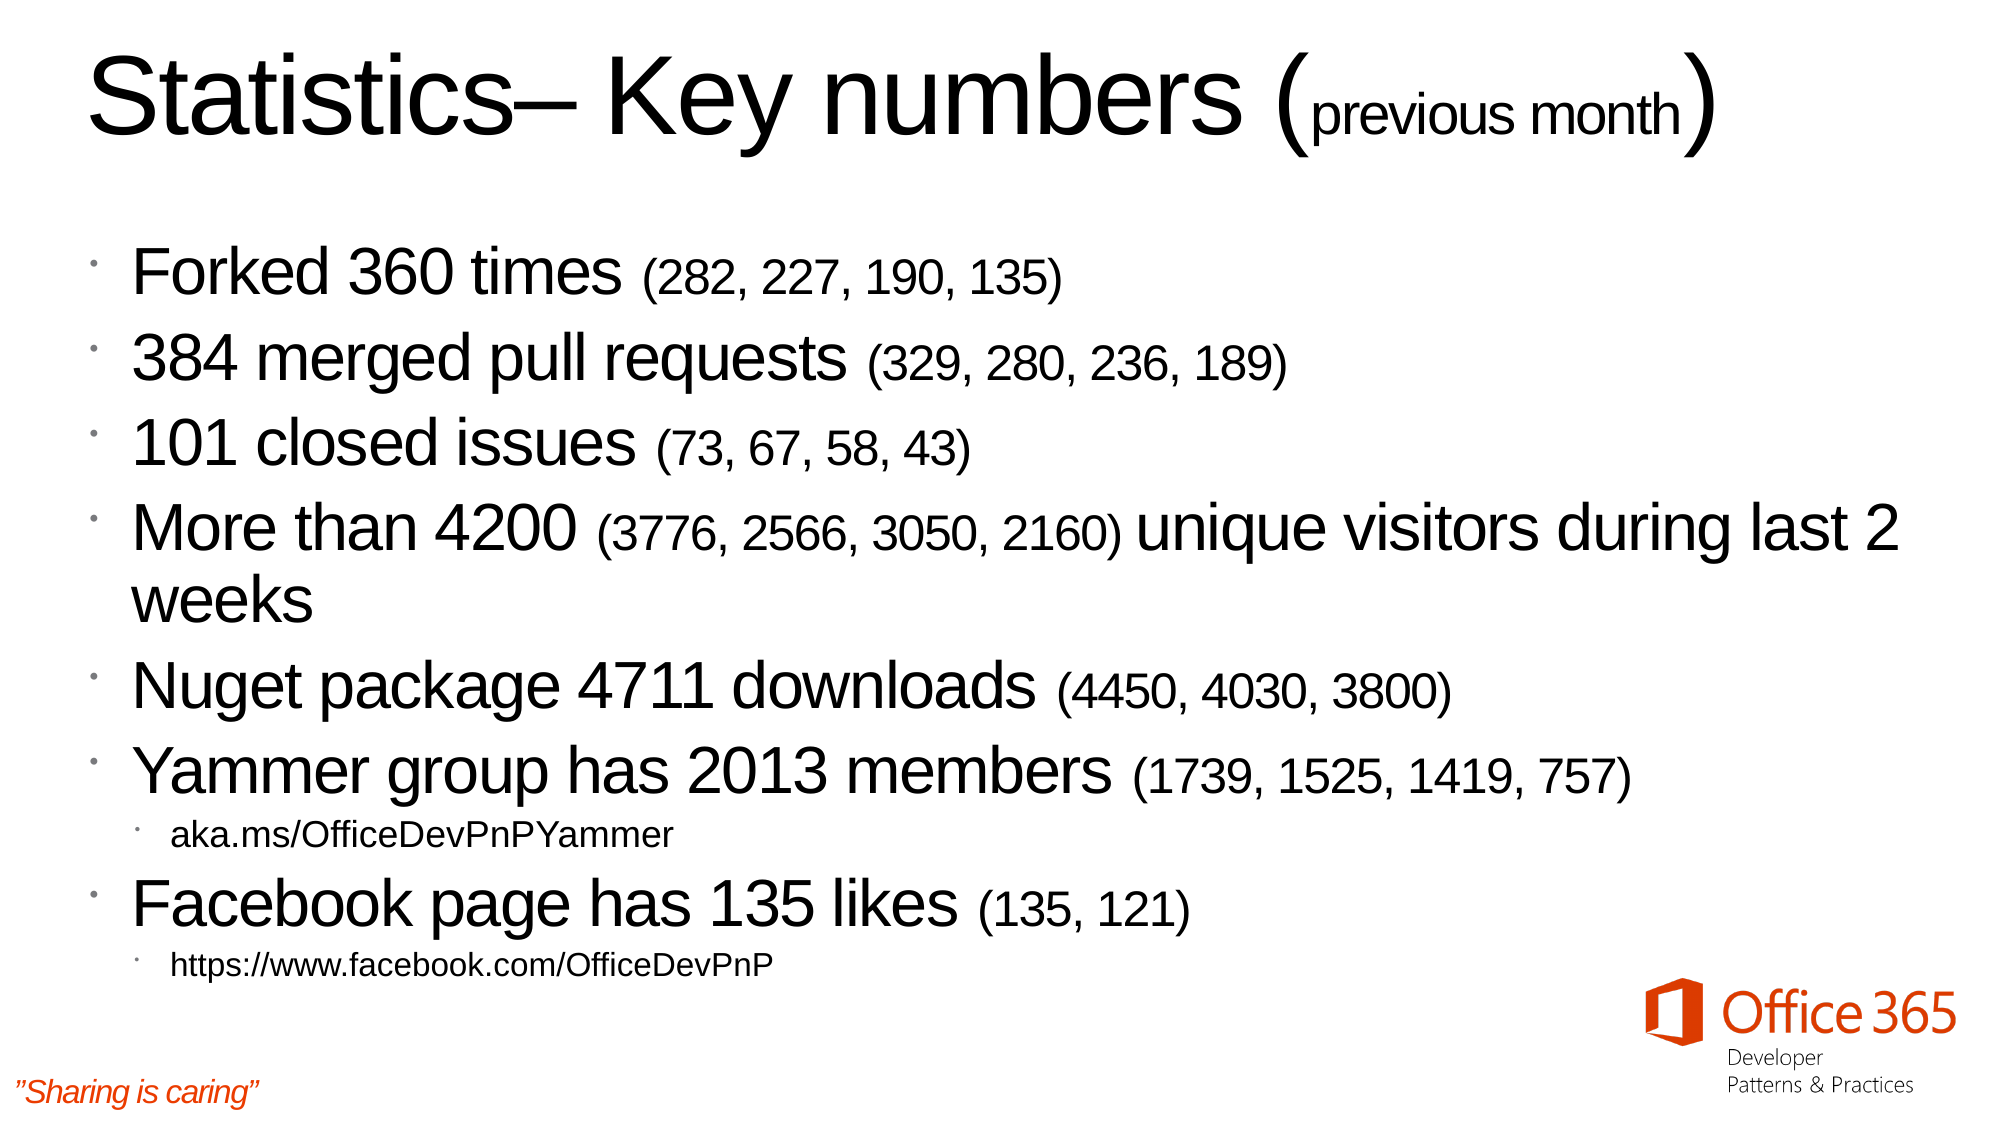

# Statistics– Key numbers (previous month)
Forked 360 times (282, 227, 190, 135)
384 merged pull requests (329, 280, 236, 189)
101 closed issues (73, 67, 58, 43)
More than 4200 (3776, 2566, 3050, 2160) unique visitors during last 2 weeks
Nuget package 4711 downloads (4450, 4030, 3800)
Yammer group has 2013 members (1739, 1525, 1419, 757)
aka.ms/OfficeDevPnPYammer
Facebook page has 135 likes (135, 121)
https://www.facebook.com/OfficeDevPnP